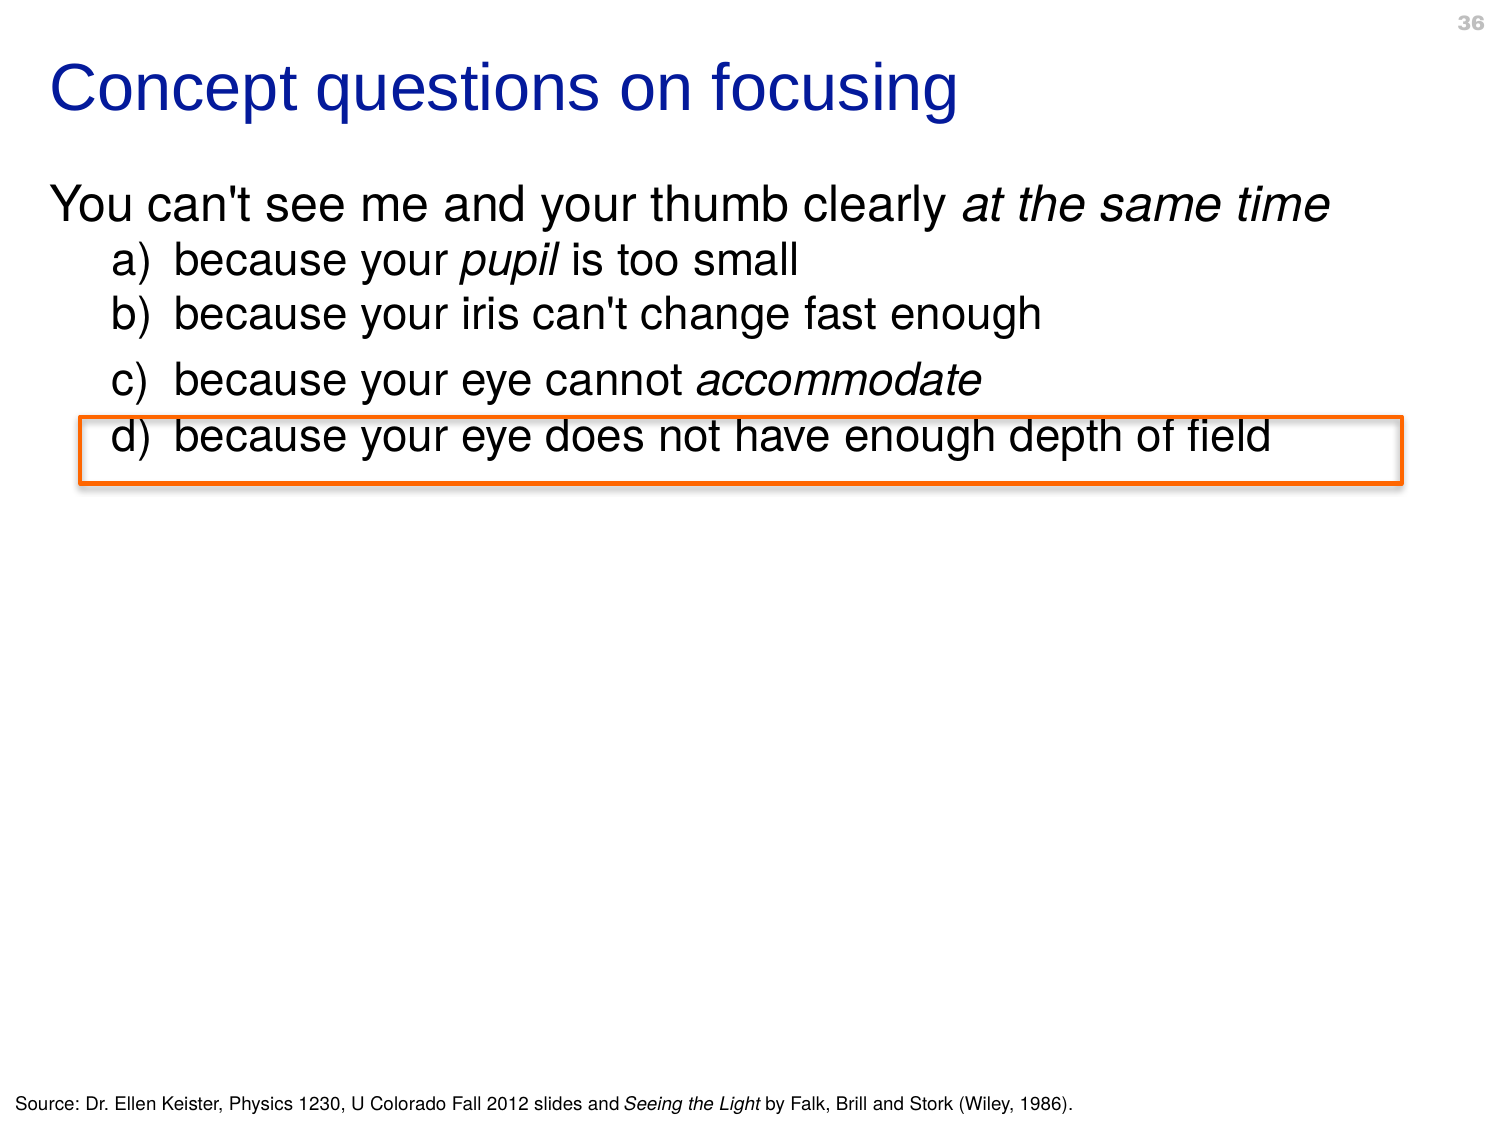

36
# Concept questions on focusing
You can't see me and your thumb clearly at the same time
because your pupil is too small
because your iris can't change fast enough
because your eye cannot accommodate
because your eye does not have enough depth of field

Source: Dr. Ellen Keister, Physics 1230, U Colorado Fall 2012 slides and Seeing the Light by Falk, Brill and Stork (Wiley, 1986).